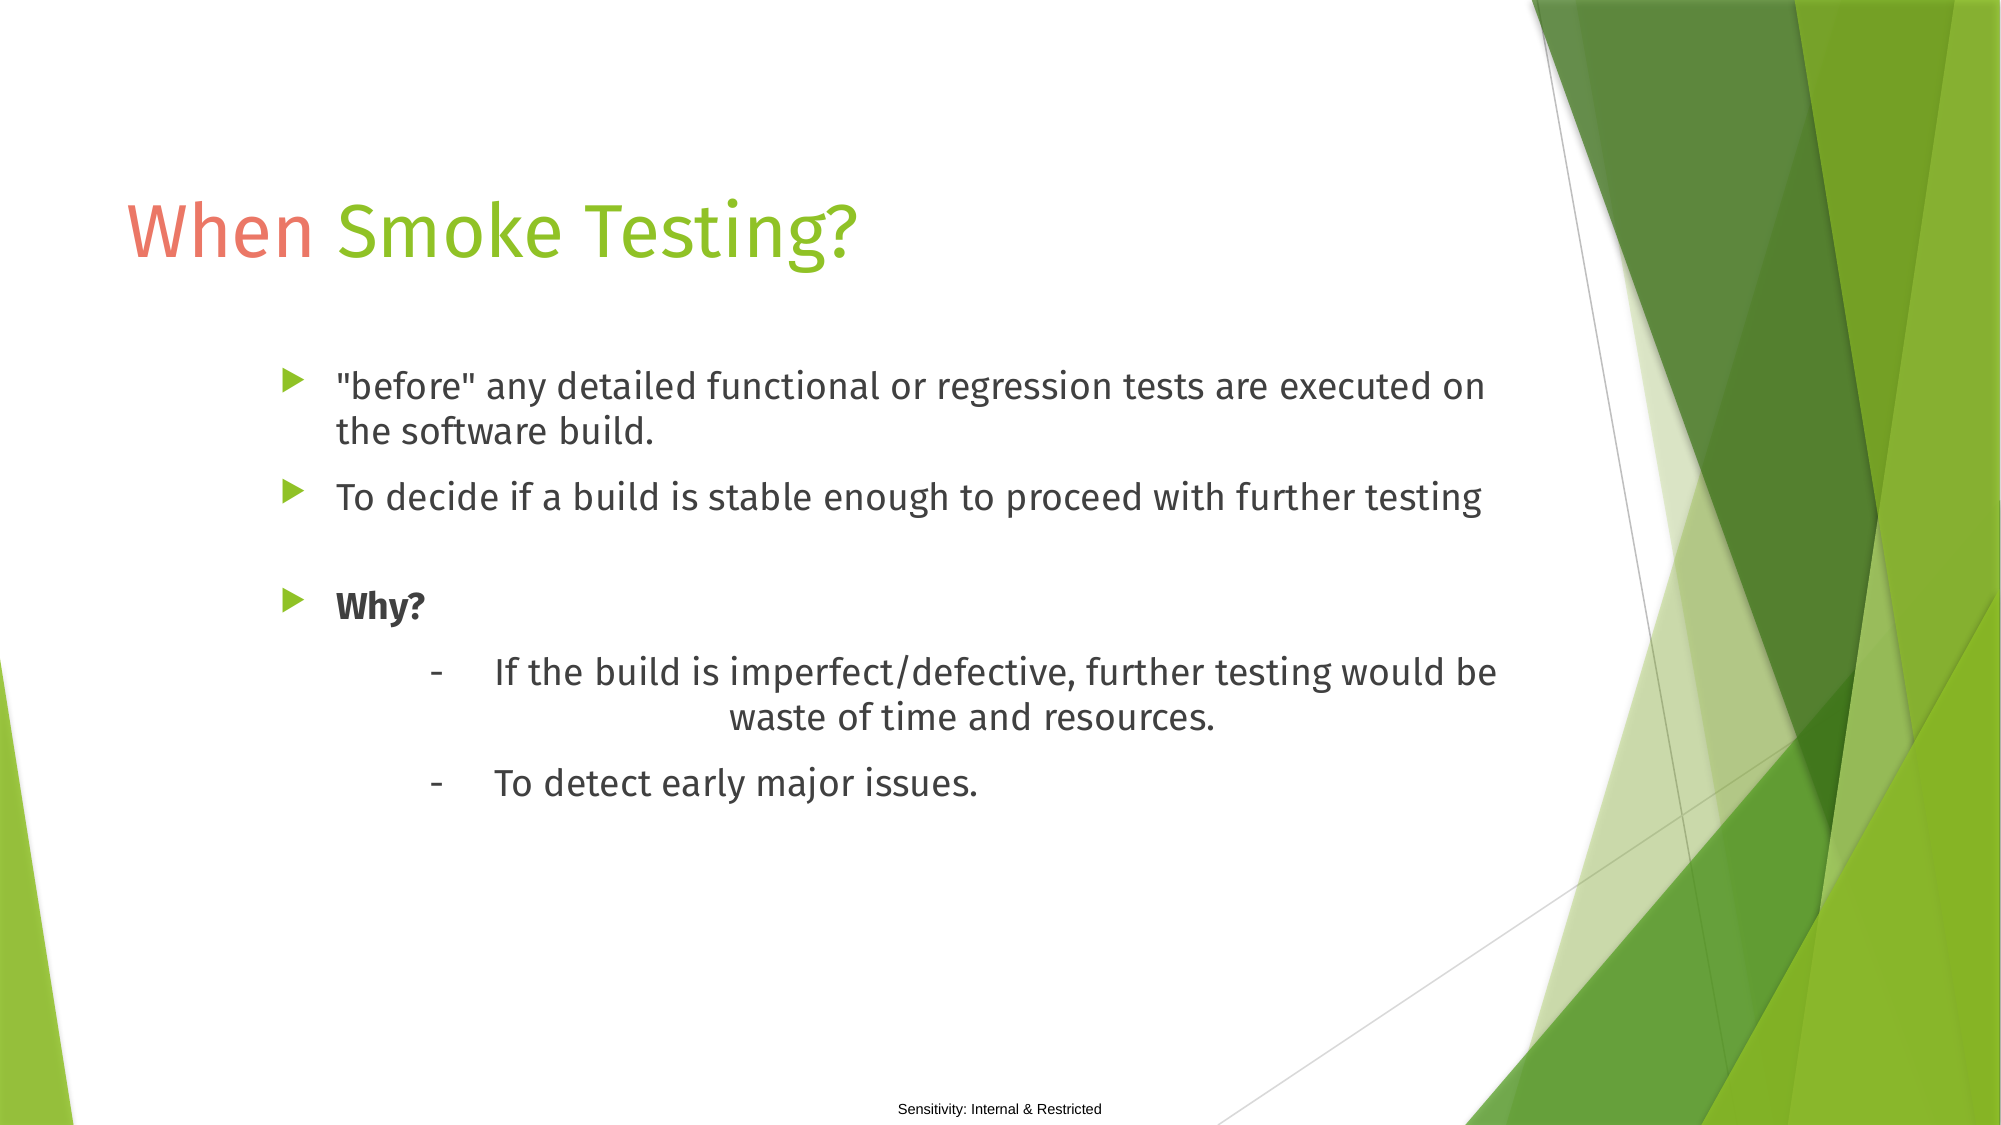

# When Smoke Testing?
"before" any detailed functional or regression tests are executed on the software build.
To decide if a build is stable enough to proceed with further testing

Why?
	-     If the build is imperfect/defective, further testing would be  			waste of time and resources.
 	-     To detect early major issues.